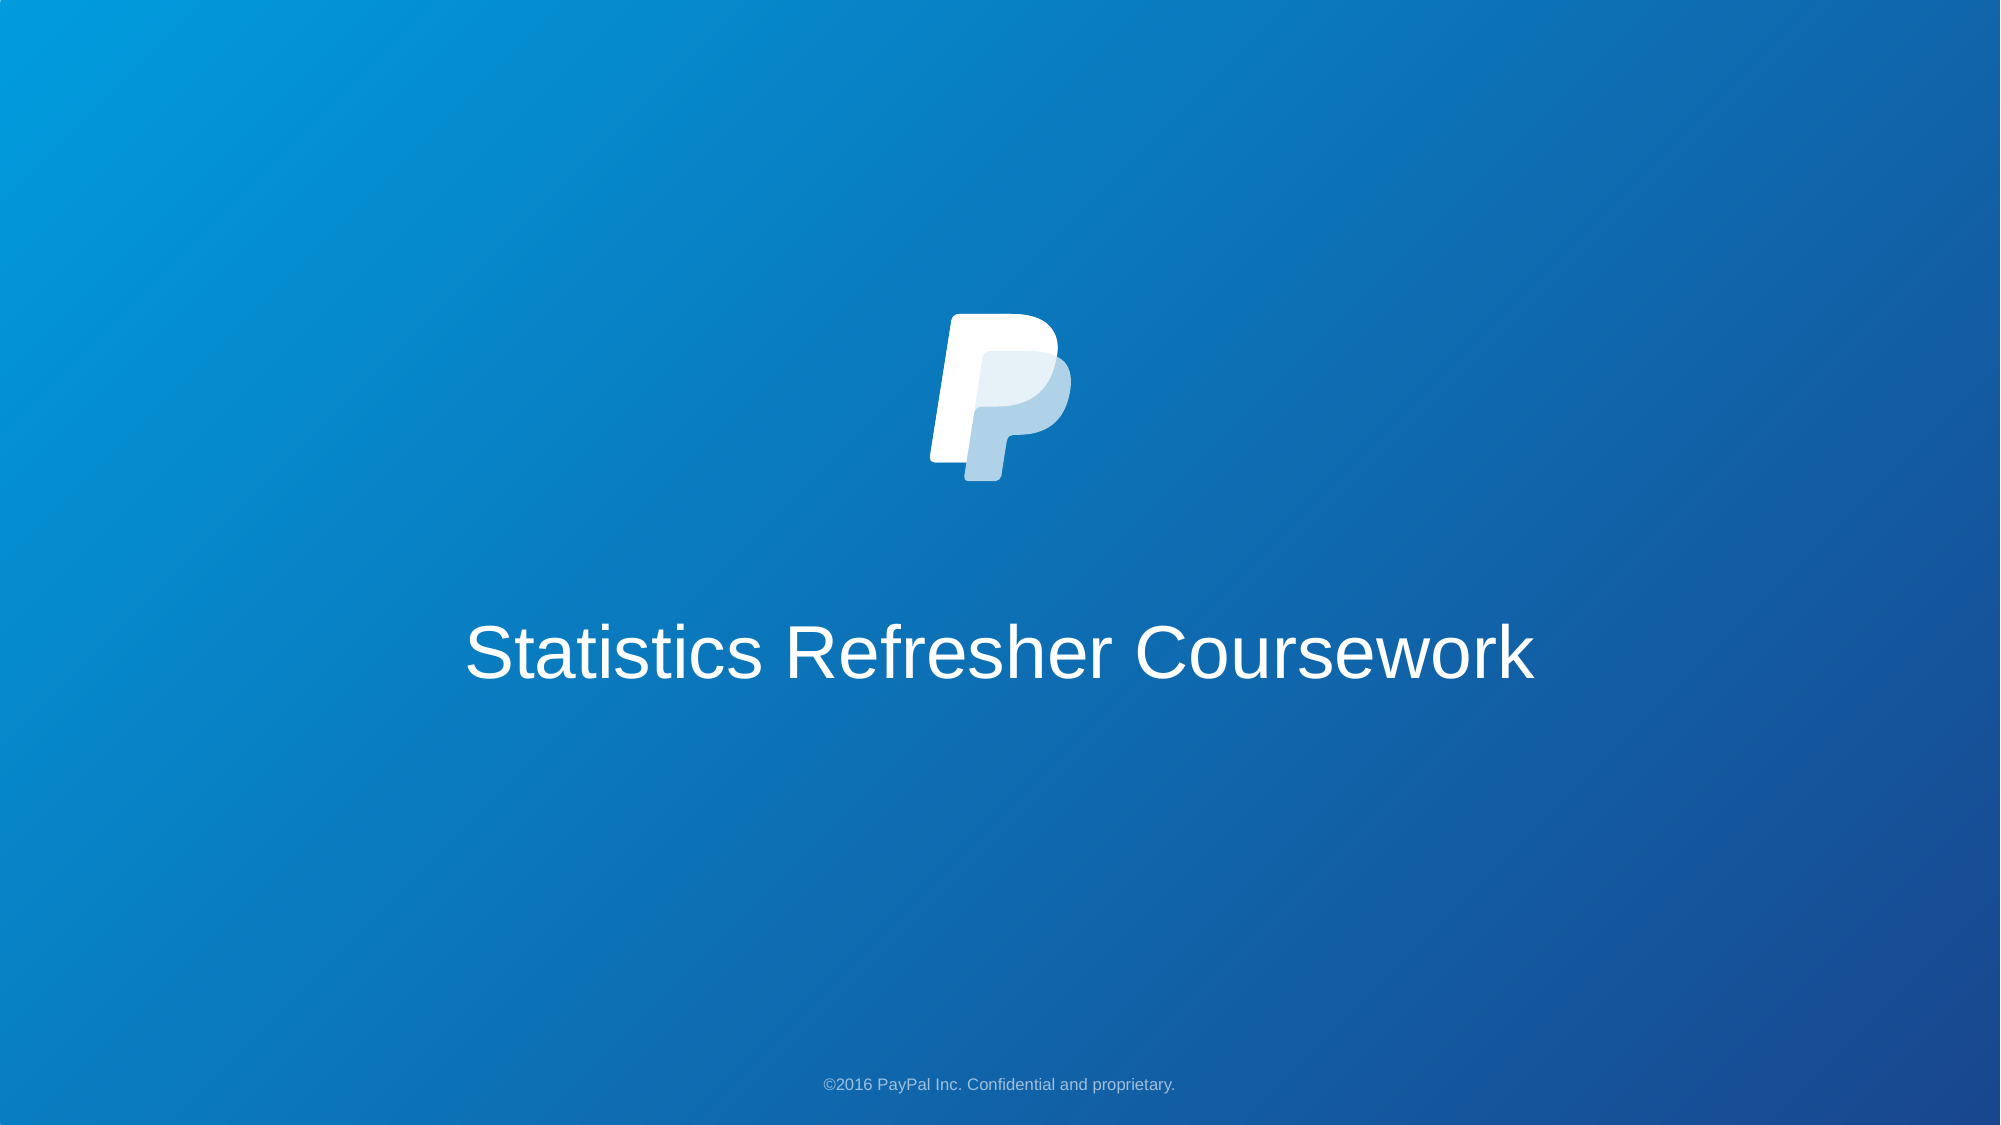

# Statistics Refresher Coursework
©2016 PayPal Inc. Confidential and proprietary.